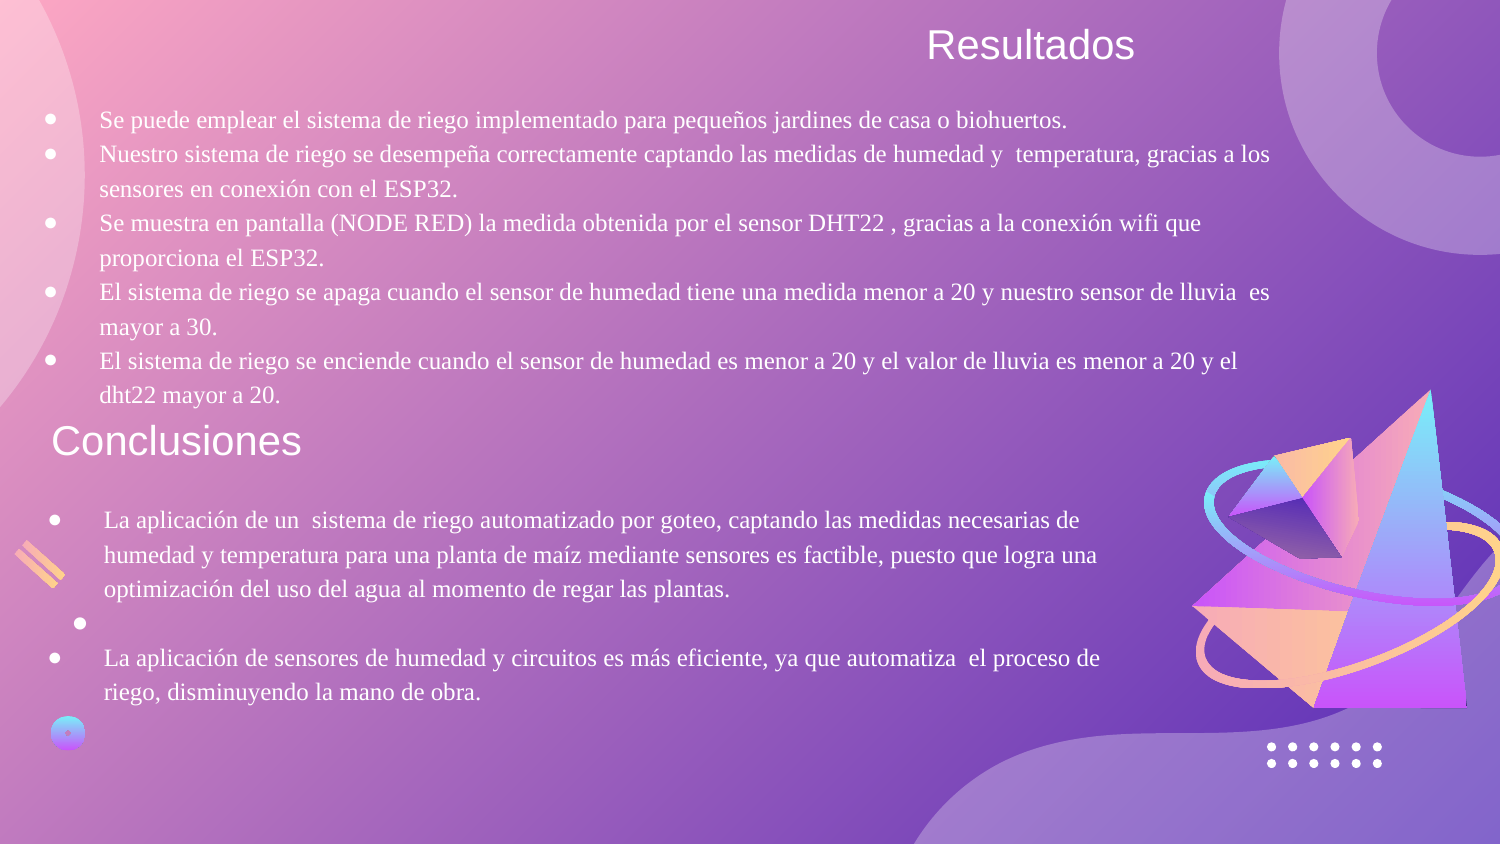

Resultados
Se puede emplear el sistema de riego implementado para pequeños jardines de casa o biohuertos.
Nuestro sistema de riego se desempeña correctamente captando las medidas de humedad y  temperatura, gracias a los sensores en conexión con el ESP32.
Se muestra en pantalla (NODE RED) la medida obtenida por el sensor DHT22 , gracias a la conexión wifi que proporciona el ESP32.
El sistema de riego se apaga cuando el sensor de humedad tiene una medida menor a 20 y nuestro sensor de lluvia  es mayor a 30.
El sistema de riego se enciende cuando el sensor de humedad es menor a 20 y el valor de lluvia es menor a 20 y el dht22 mayor a 20.

# Conclusiones
La aplicación de un  sistema de riego automatizado por goteo, captando las medidas necesarias de humedad y temperatura para una planta de maíz mediante sensores es factible, puesto que logra una optimización del uso del agua al momento de regar las plantas.

La aplicación de sensores de humedad y circuitos es más eficiente, ya que automatiza  el proceso de riego, disminuyendo la mano de obra.